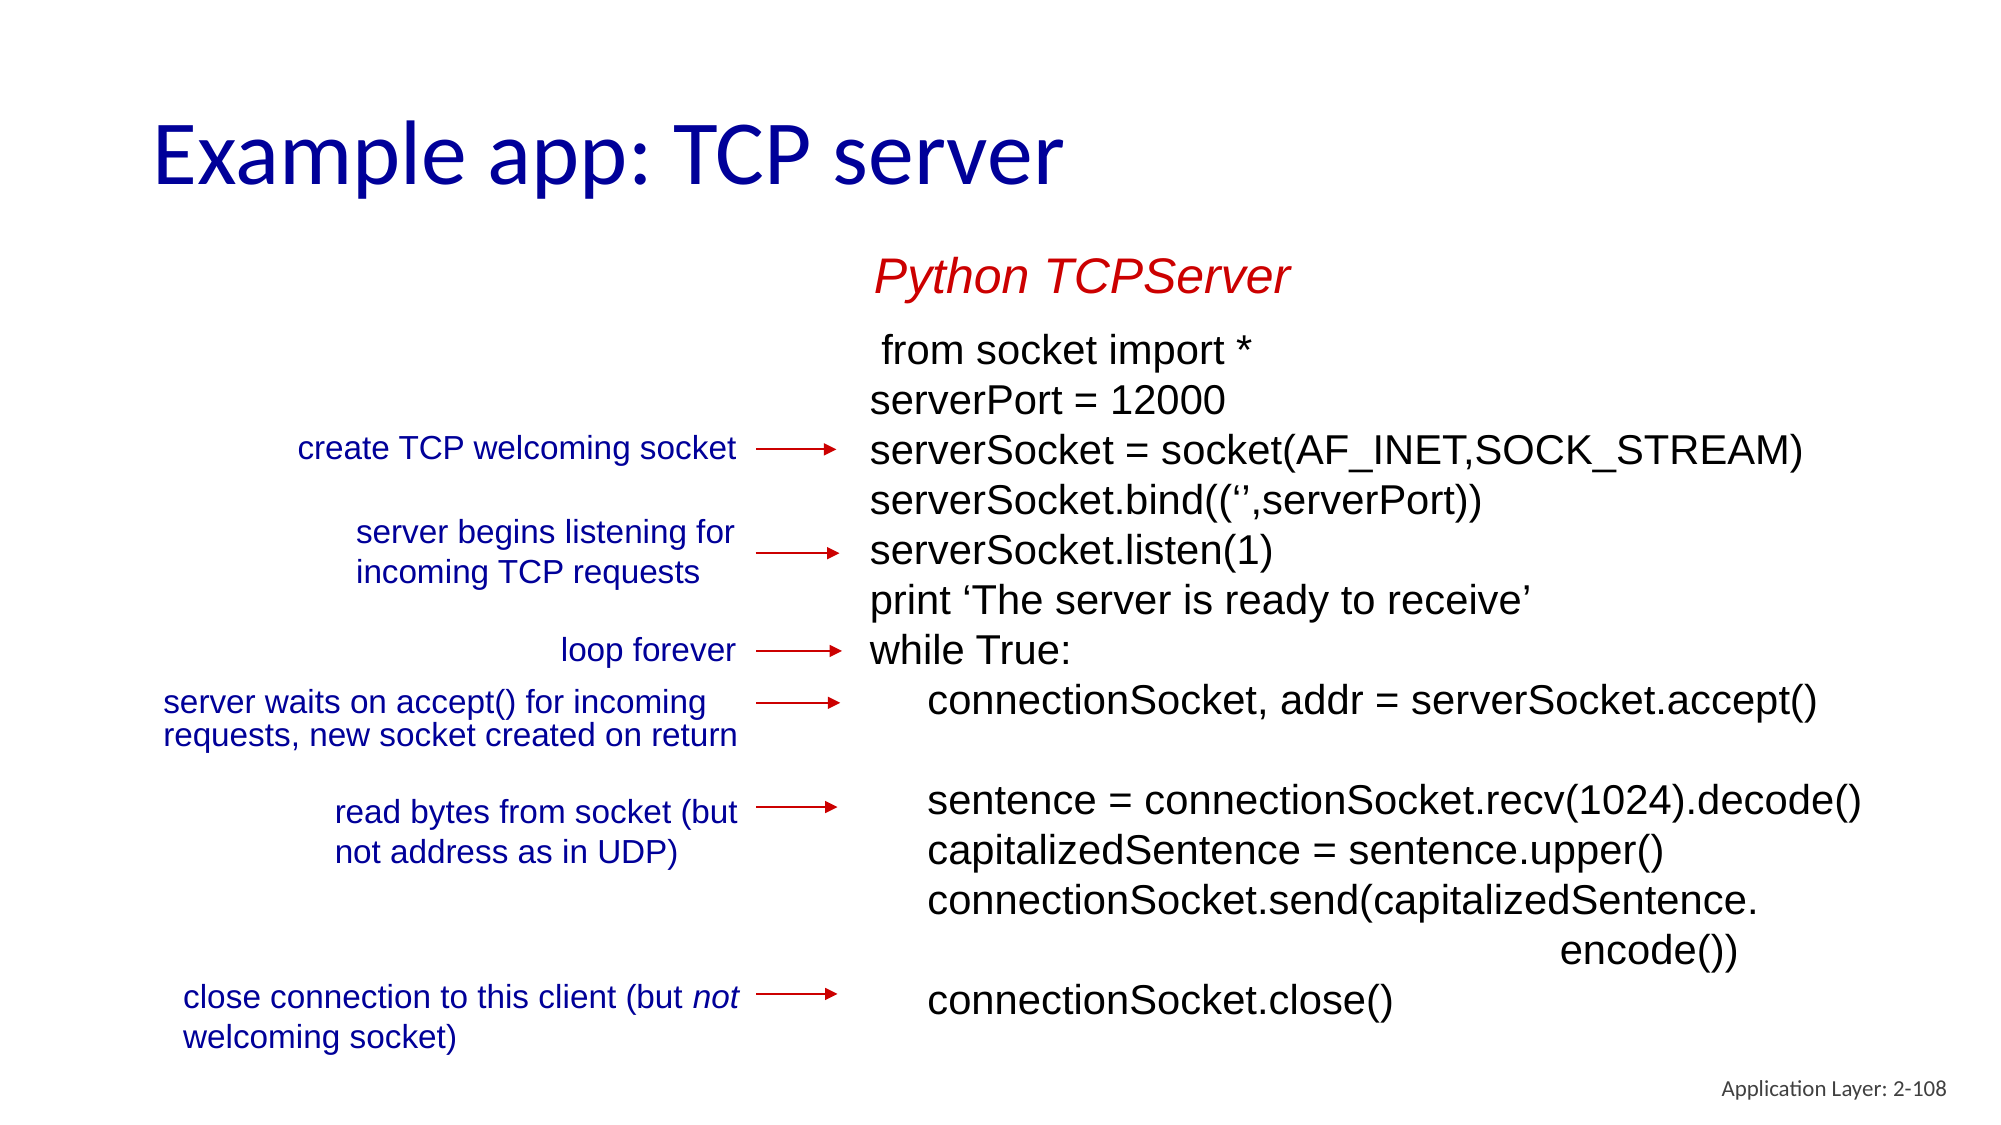

# Example app: TCP server
Python TCPServer
 from socket import *
serverPort = 12000
serverSocket = socket(AF_INET,SOCK_STREAM)
serverSocket.bind((‘’,serverPort))
serverSocket.listen(1)
print ‘The server is ready to receive’
while True:
     connectionSocket, addr = serverSocket.accept()

     sentence = connectionSocket.recv(1024).decode()
     capitalizedSentence = sentence.upper()
     connectionSocket.send(capitalizedSentence.
                                                            encode())
     connectionSocket.close()
create TCP welcoming socket
server begins listening for  incoming TCP requests
loop forever
server waits on accept() for incoming requests, new socket created on return
read bytes from socket (but not address as in UDP)
close connection to this client (but not welcoming socket)
Application Layer: 2-108